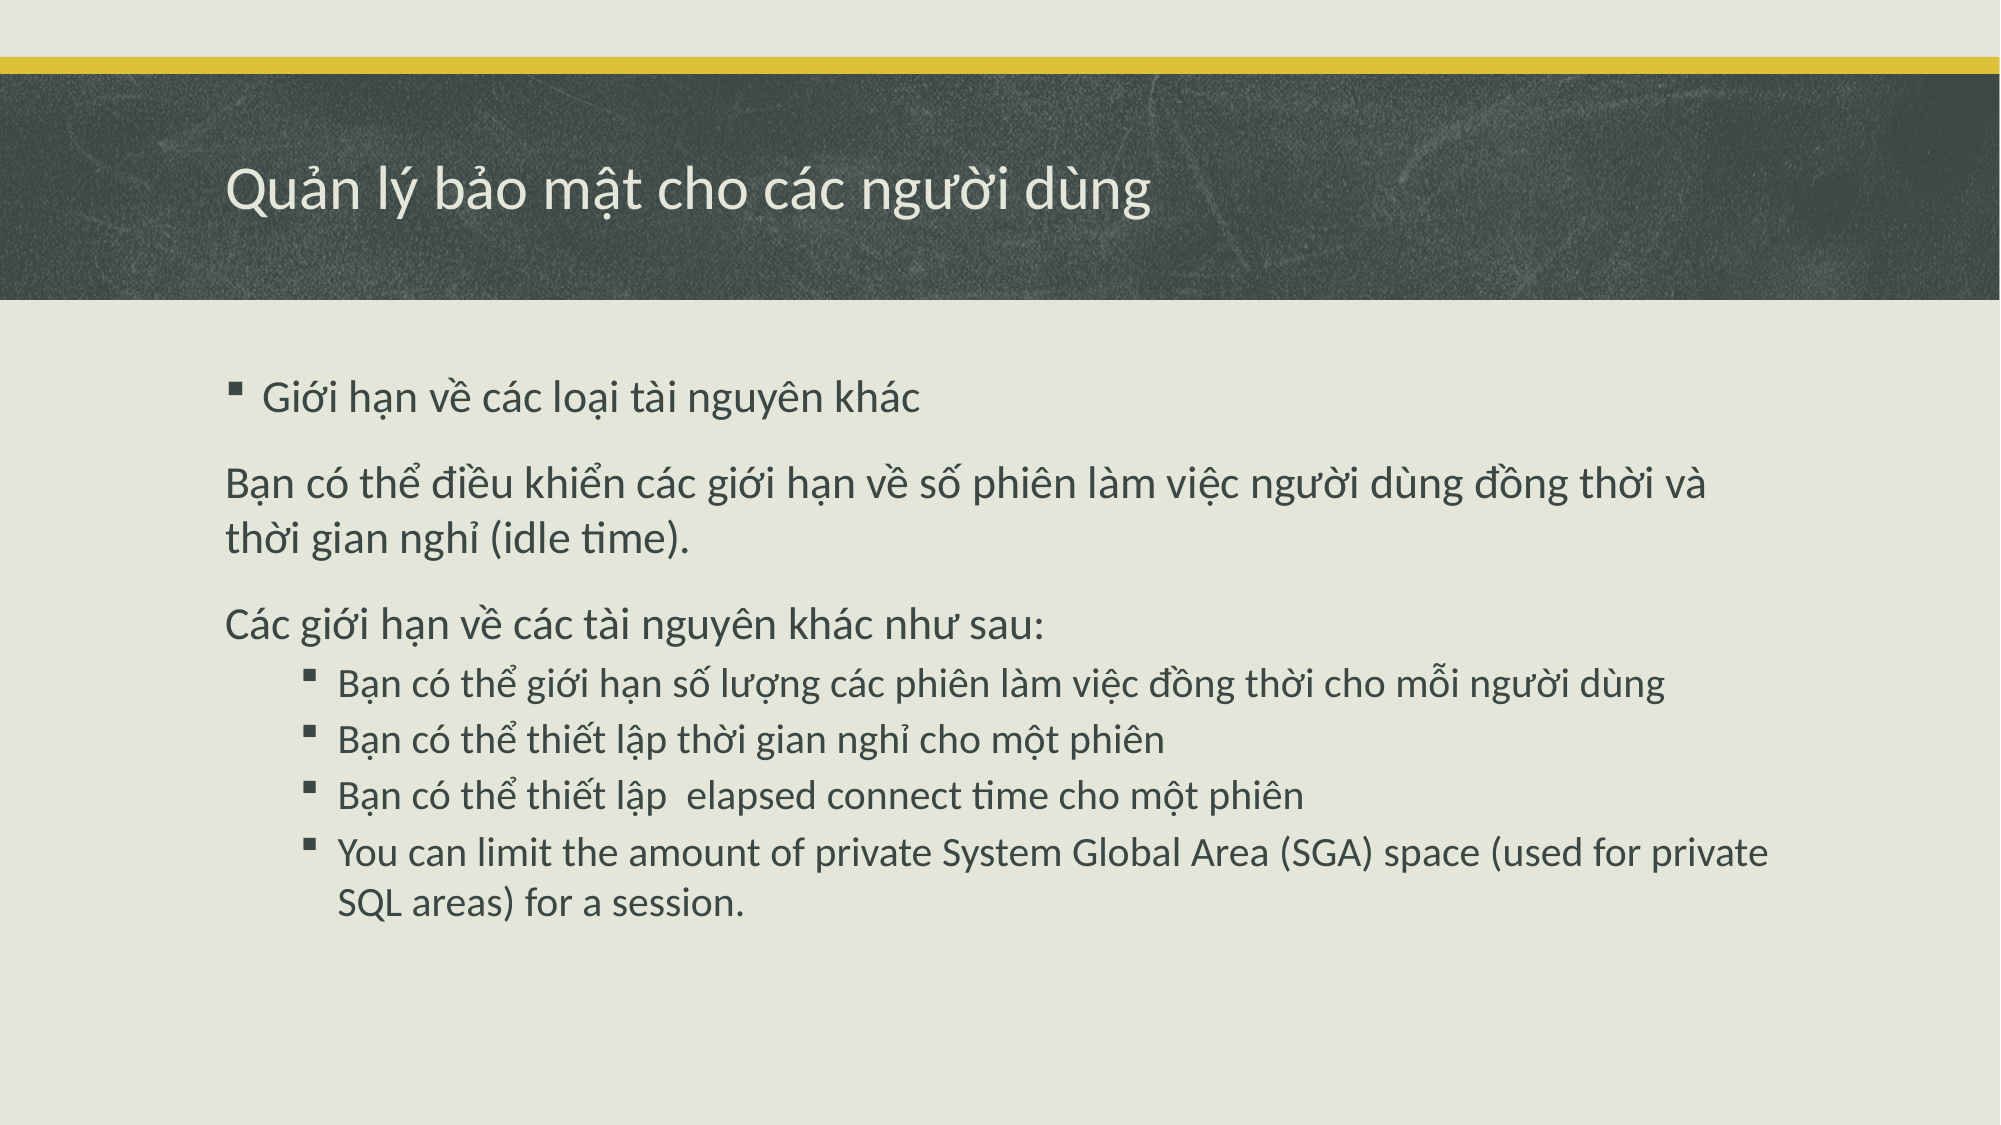

# Quản lý bảo mật cho các người dùng
Giới hạn về các loại tài nguyên khác
Bạn có thể điều khiển các giới hạn về số phiên làm việc người dùng đồng thời và thời gian nghỉ (idle time).
Các giới hạn về các tài nguyên khác như sau:
Bạn có thể giới hạn số lượng các phiên làm việc đồng thời cho mỗi người dùng
Bạn có thể thiết lập thời gian nghỉ cho một phiên
Bạn có thể thiết lập  elapsed connect time cho một phiên
You can limit the amount of private System Global Area (SGA) space (used for private SQL areas) for a session.